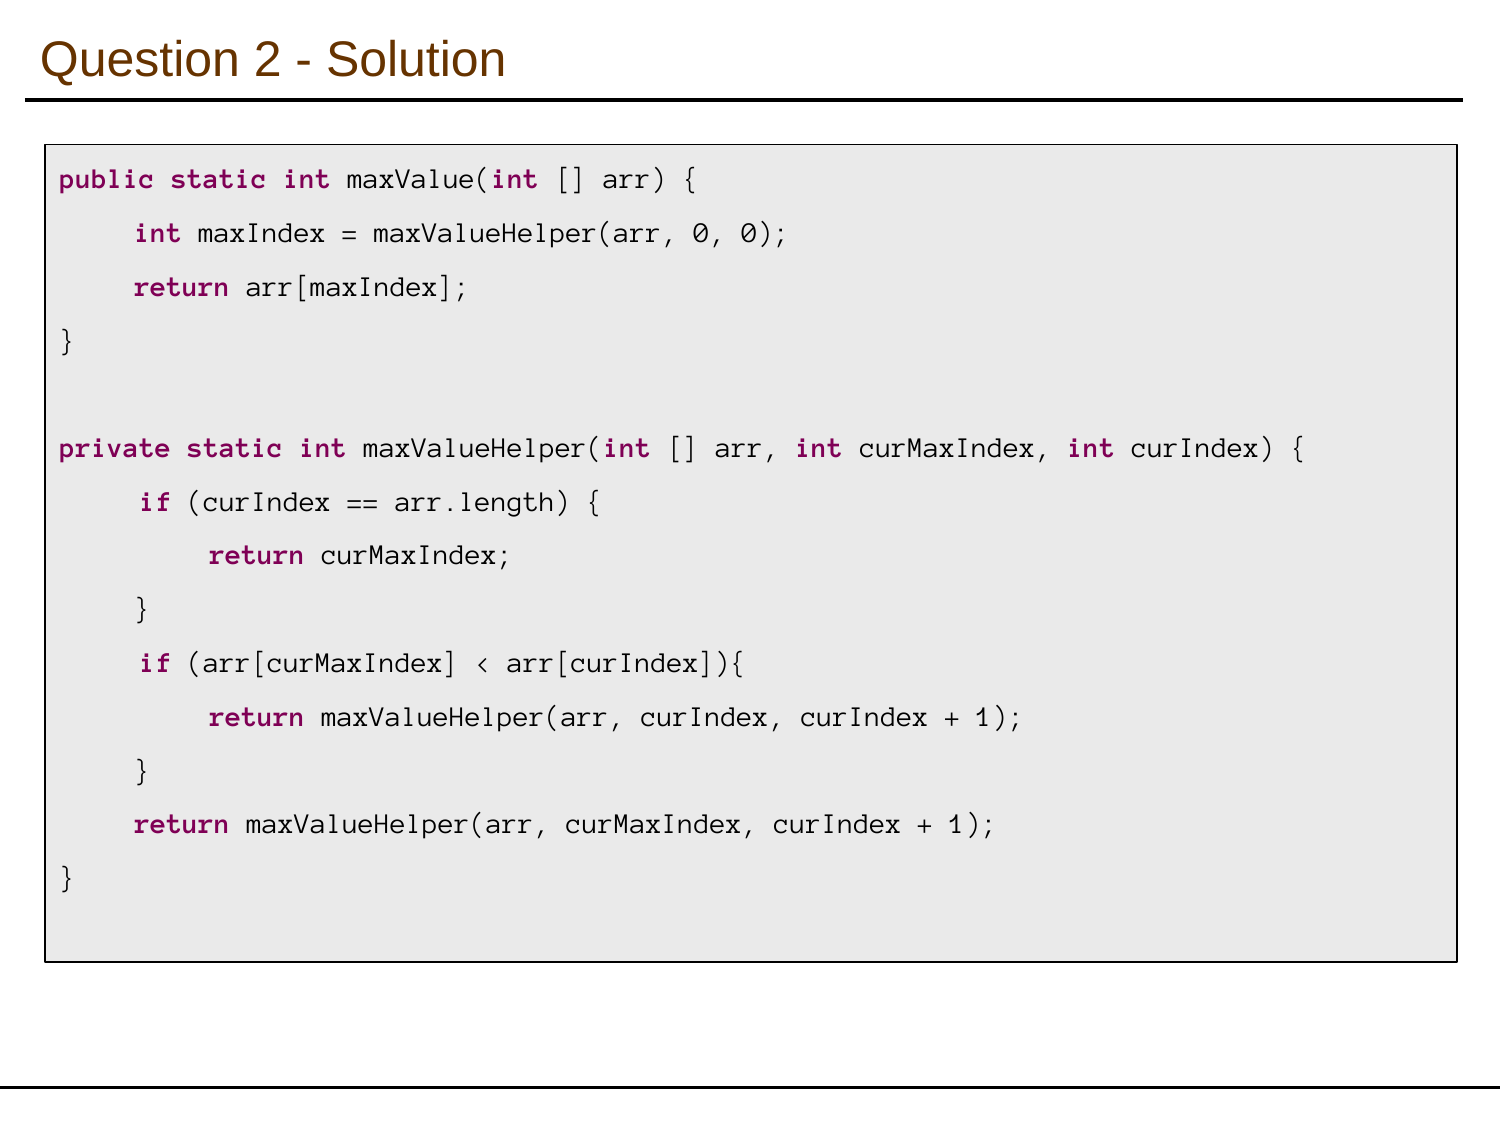

Question 2 - Solution

public static int maxValue(int [] arr) {
int maxIndex = maxValueHelper(arr, 0, 0);
return arr[maxIndex];
}

private static int maxValueHelper(int [] arr, int curMaxIndex, int curIndex) {
     if (curIndex == arr.length) {
	return curMaxIndex;
}
     if (arr[curMaxIndex] < arr[curIndex]){
	return maxValueHelper(arr, curIndex, curIndex + 1);
}
return maxValueHelper(arr, curMaxIndex, curIndex + 1);
}